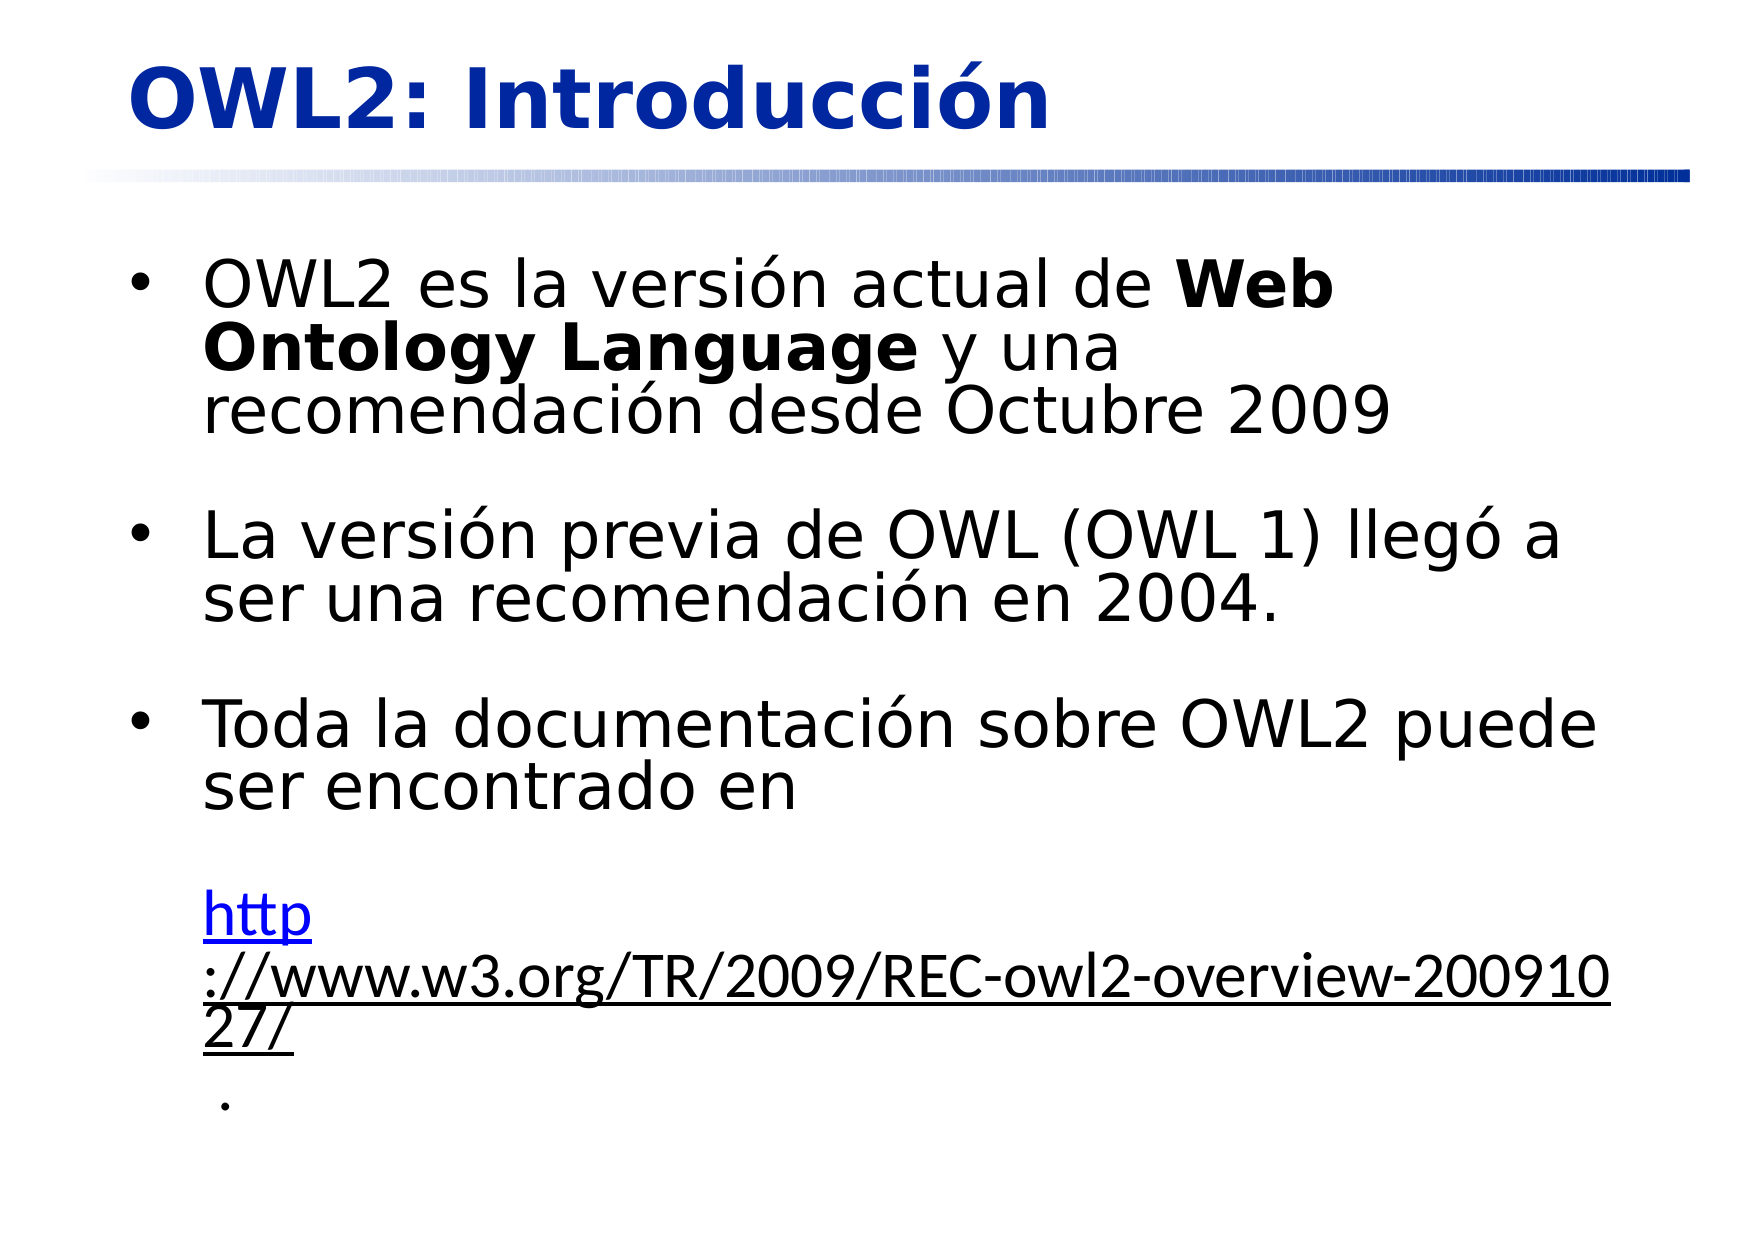

# OWL2: Introducción
OWL2 es la versión actual de Web Ontology Language y una recomendación desde Octubre 2009.

La versión previa de OWL (OWL 1) llegó a ser una recomendación en 2004.

Toda la documentación sobre OWL2 puede ser encontrado en

http://www.w3.org/TR/2009/REC-owl2-overview-20091027/ .